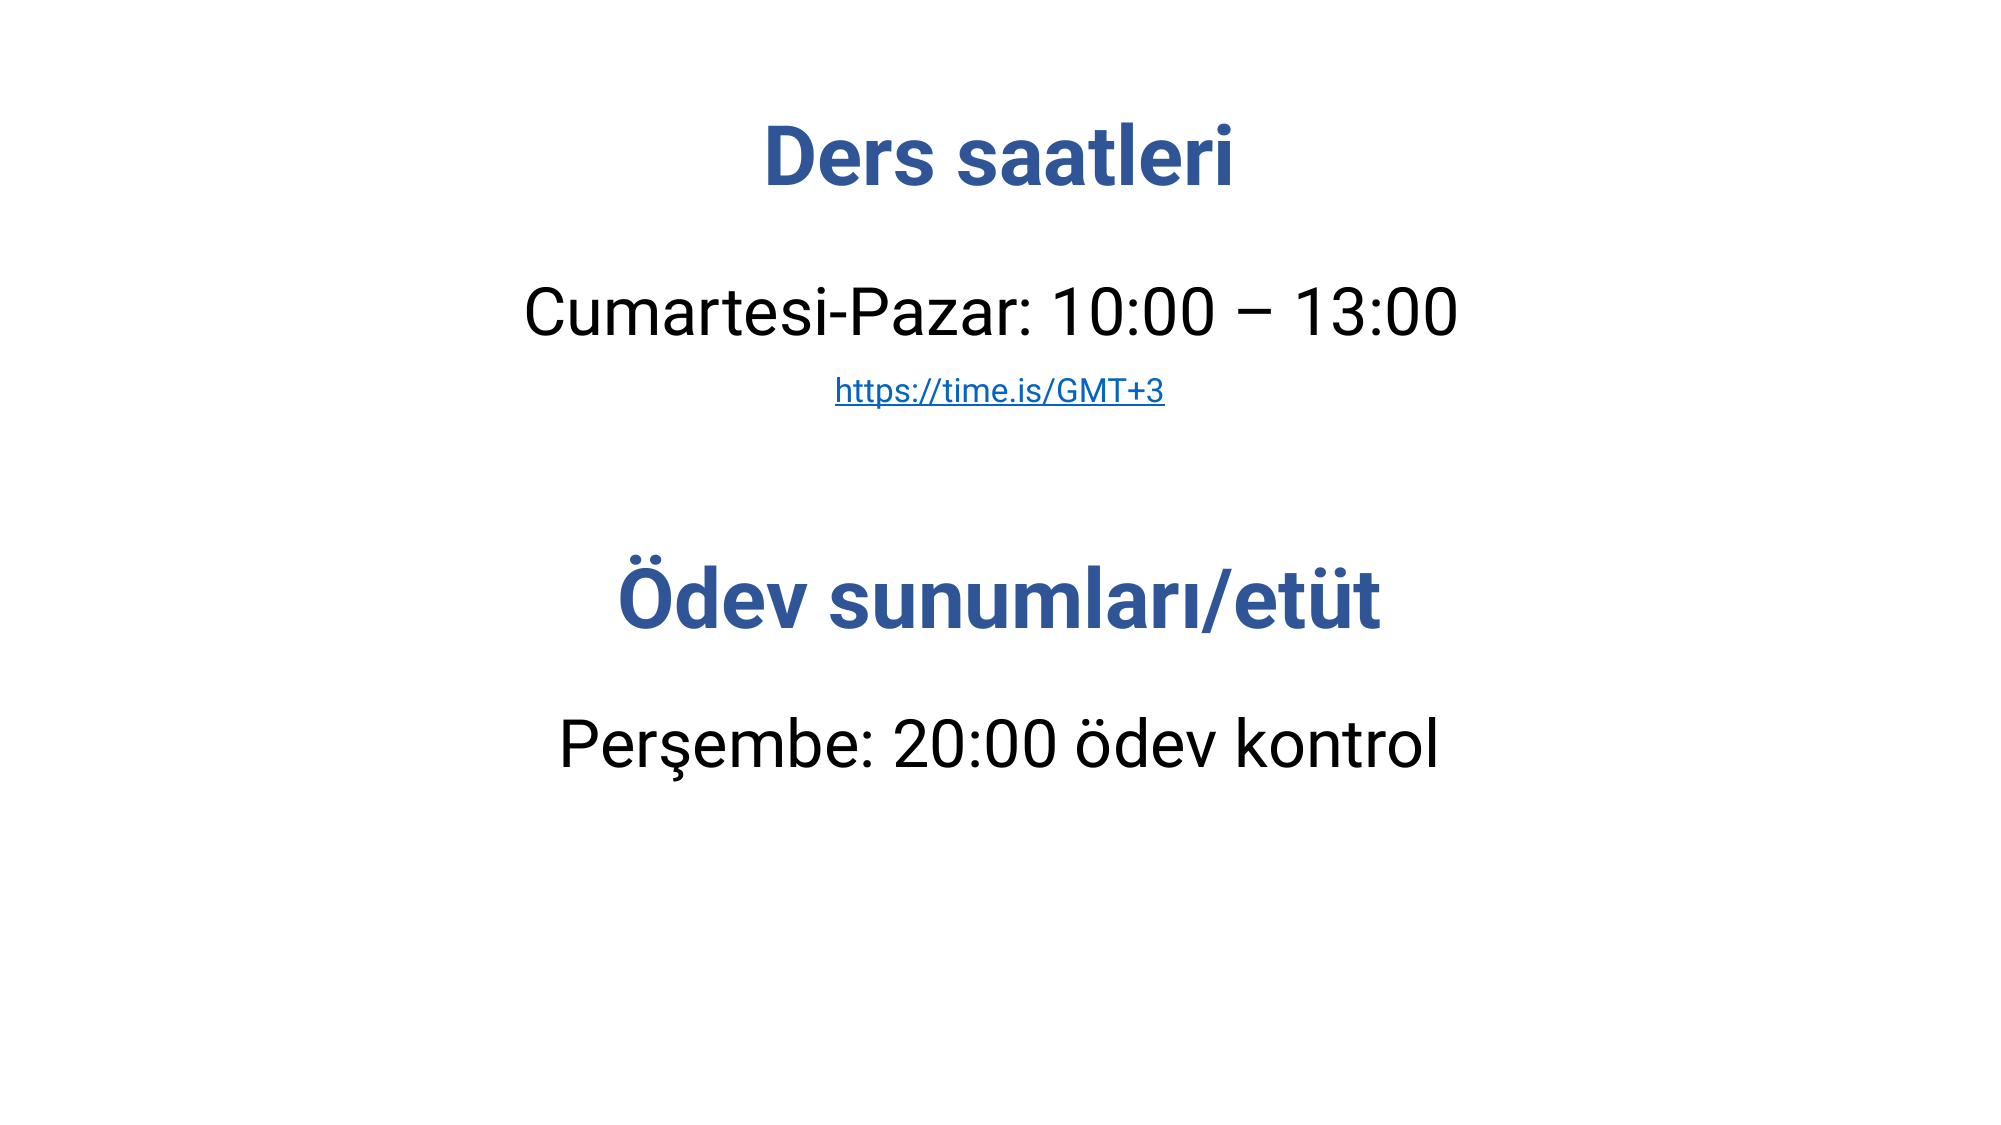

# Ders saatleri
Cumartesi-Pazar: 10:00 – 13:00 https://time.is/GMT+3
Ödev sunumları/etüt
Perşembe: 20:00 ödev kontrol